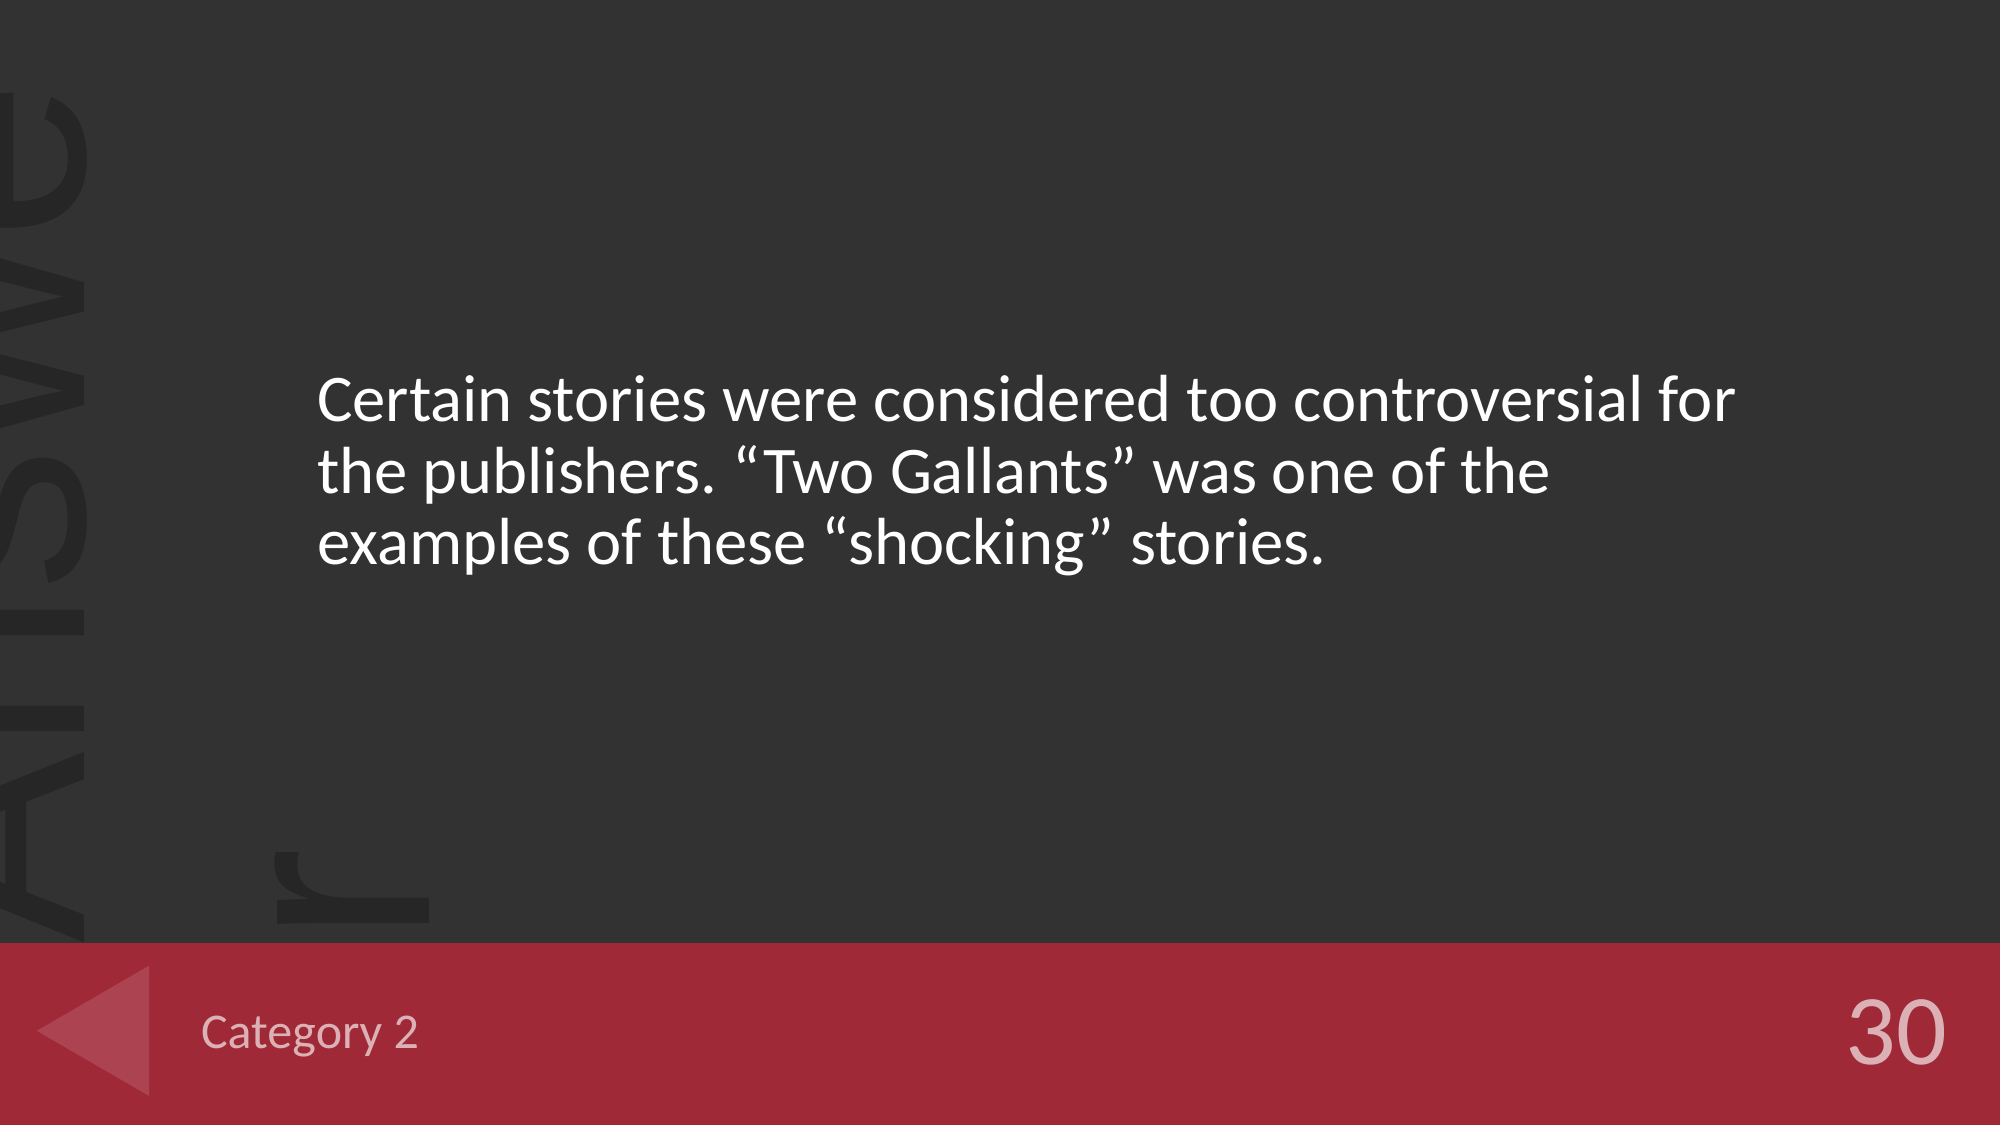

Certain stories were considered too controversial for the publishers. “Two Gallants” was one of the examples of these “shocking” stories.
# Category 2
30